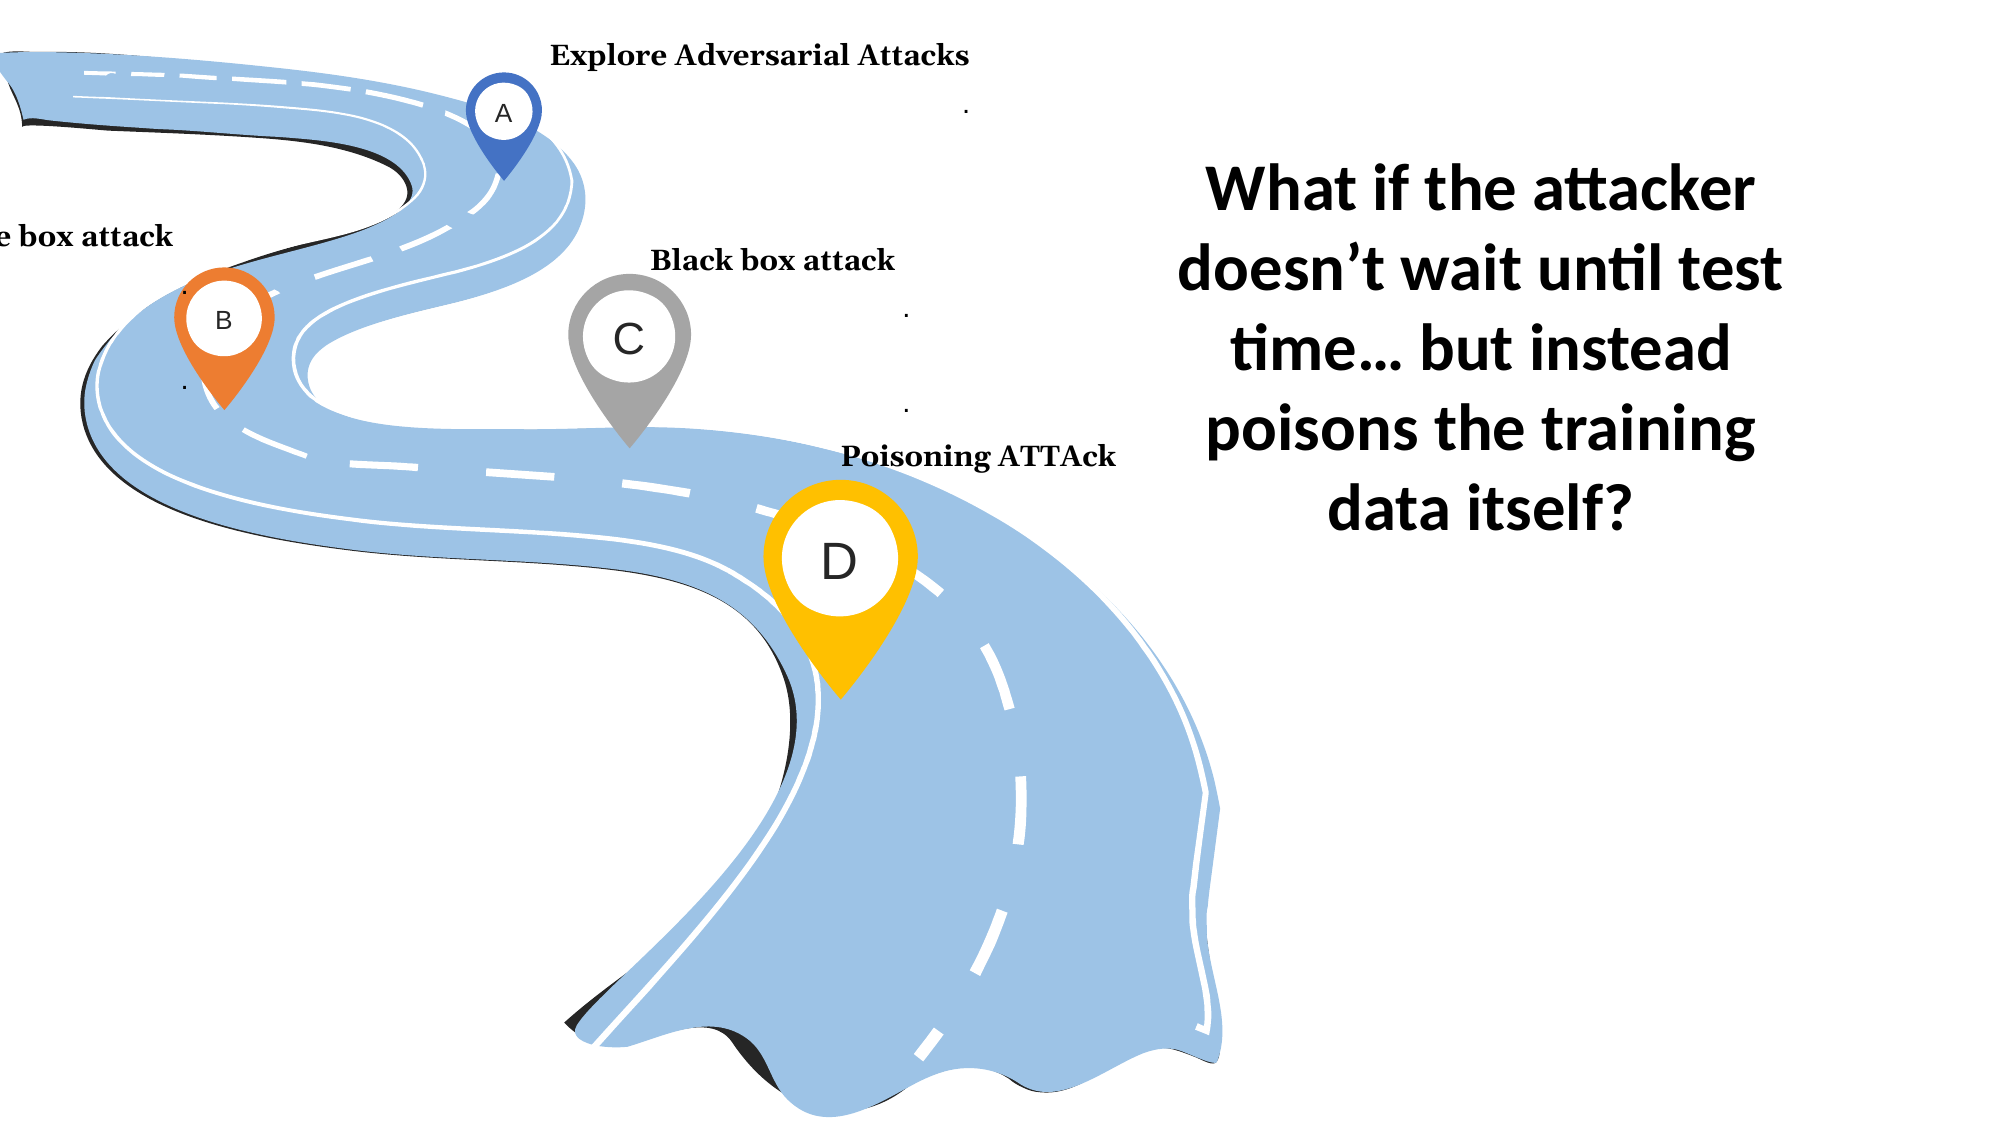

Explore Adversarial Attacks
.

A

What if the attacker doesn’t wait until test time… but instead poisons the training data itself?
White box attack
.

.
Black box attack
.

.

B

C
Poisoning ATTAck

D